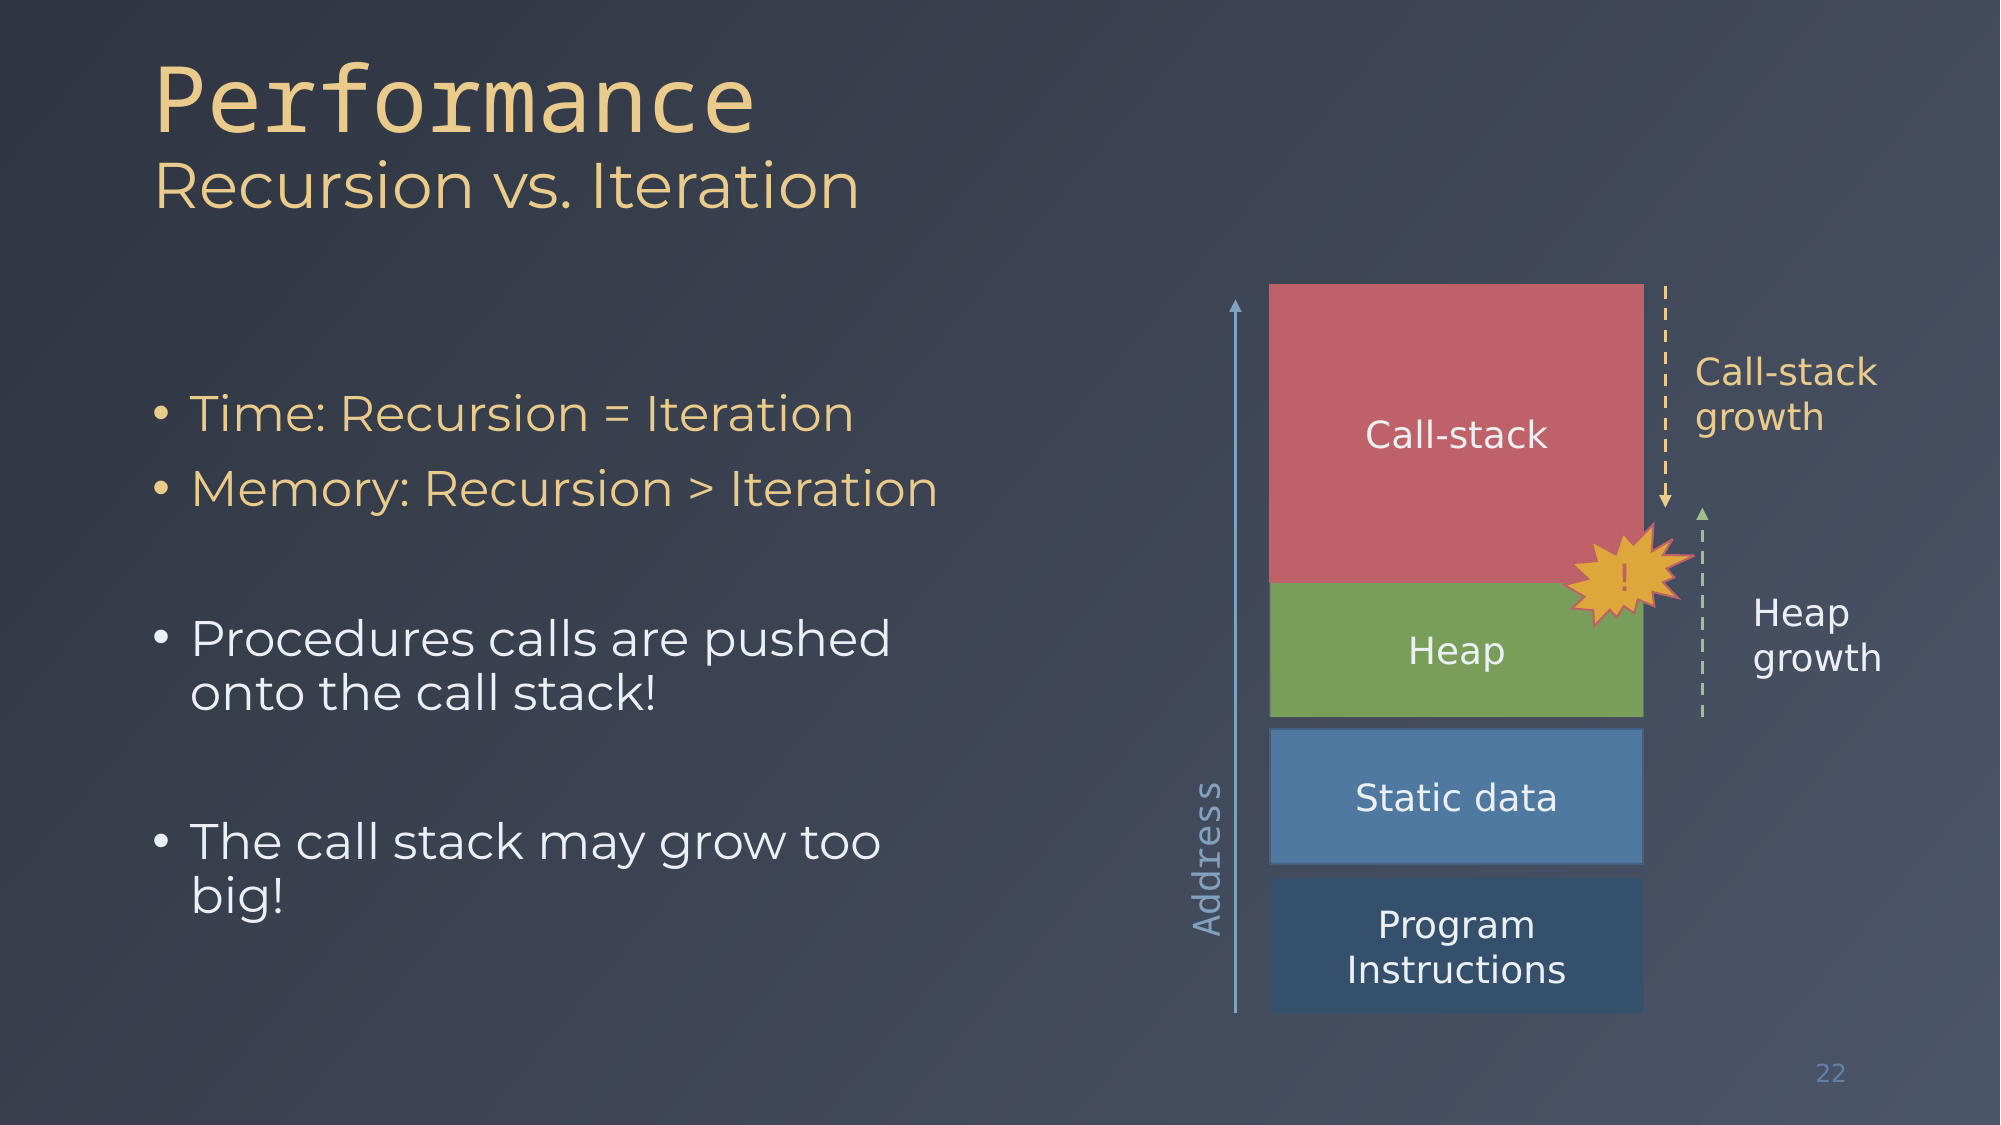

# Performance Recursion vs. Iteration
Call-stack
Call-stack
Time: Recursion = Iteration
Memory: Recursion > Iteration

Procedures calls are pushed onto the call stack!

The call stack may grow too big!
Free Memory
Call-stack
growth
!
Heap
Heap
growth
Static data
Address
Program Instructions
22